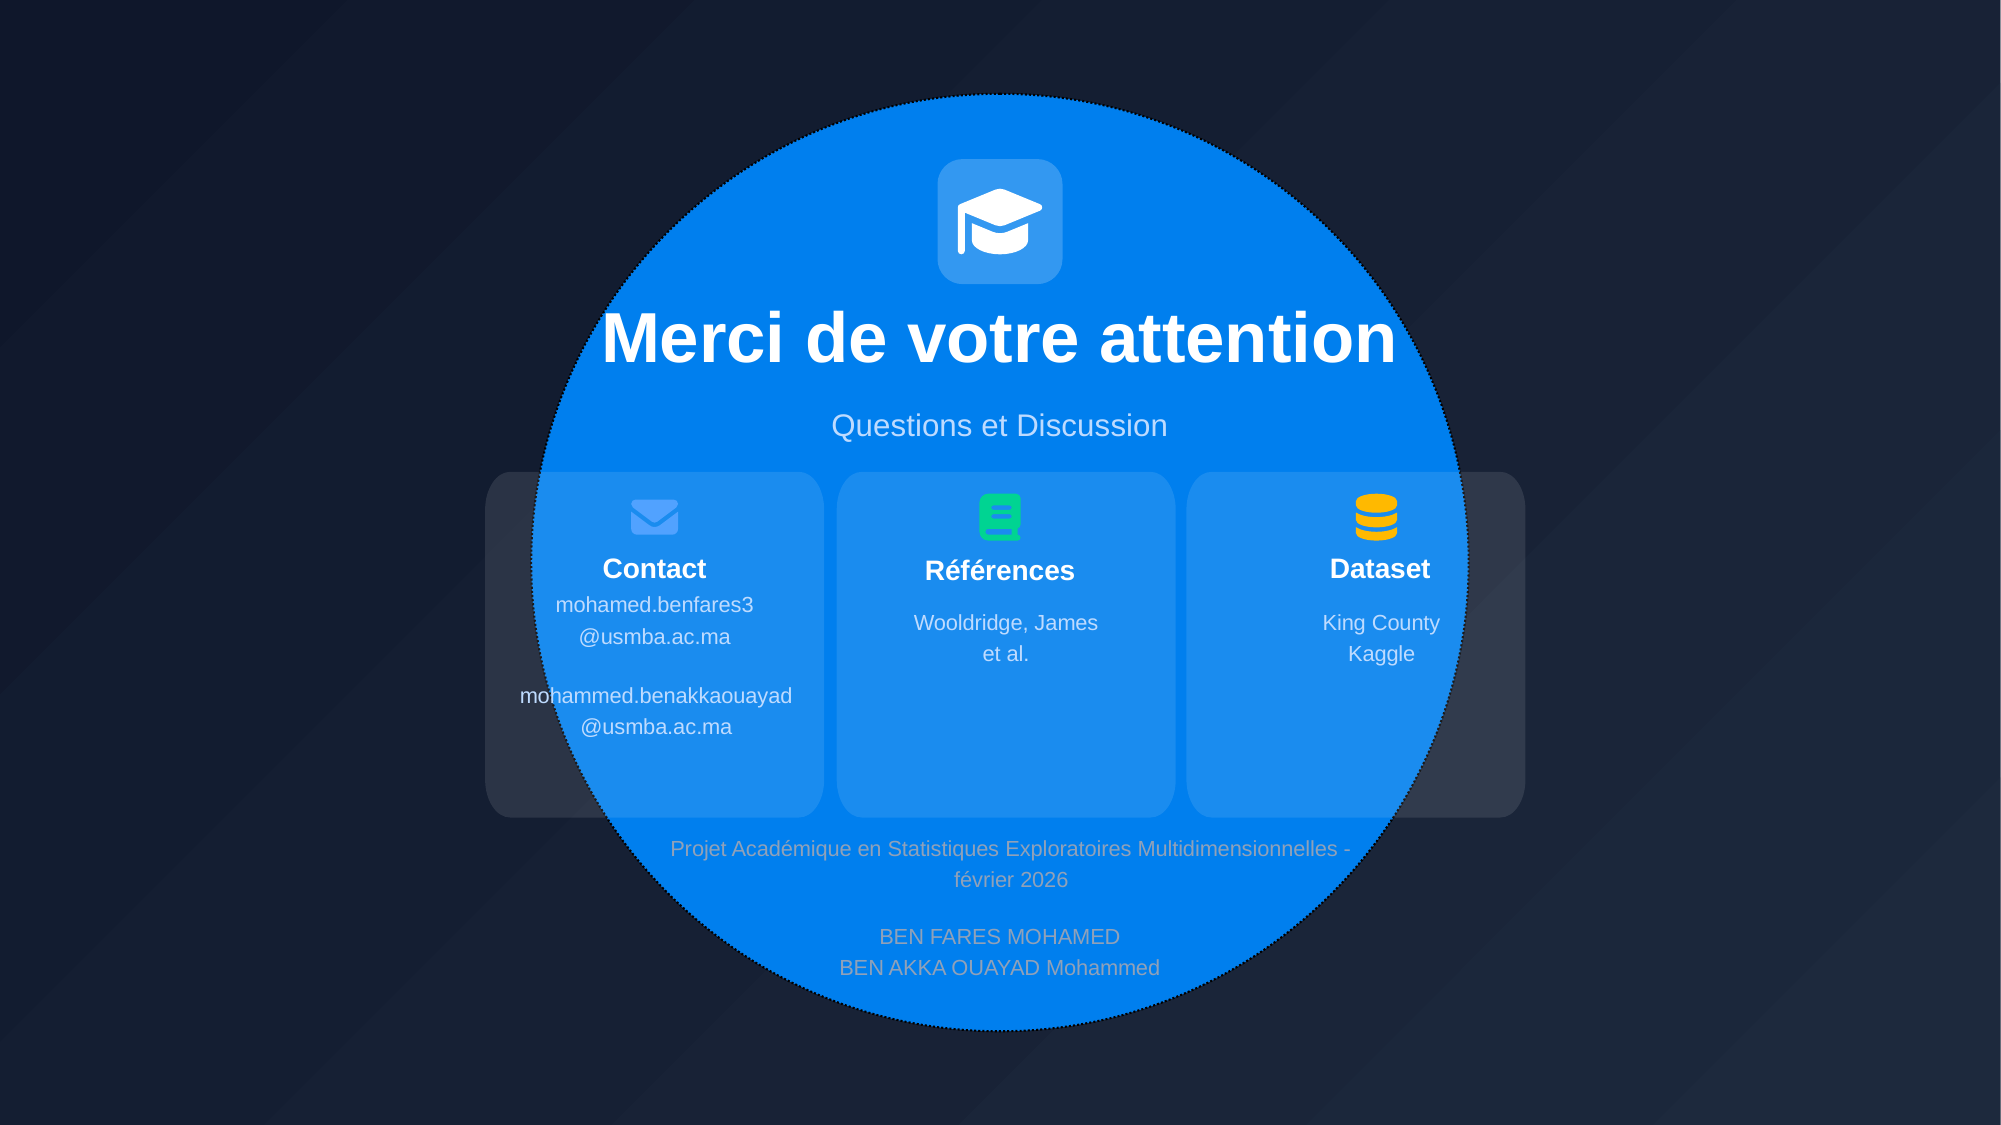

Merci de votre attention
Questions et Discussion

Contact
Dataset
Références
mohamed.benfares3
@usmba.ac.ma
Wooldridge, James
et al.
King County
Kaggle
mohammed.benakkaouayad
@usmba.ac.ma
Projet Académique en Statistiques Exploratoires Multidimensionnelles - février 2026
BEN FARES MOHAMED
BEN AKKA OUAYAD Mohammed